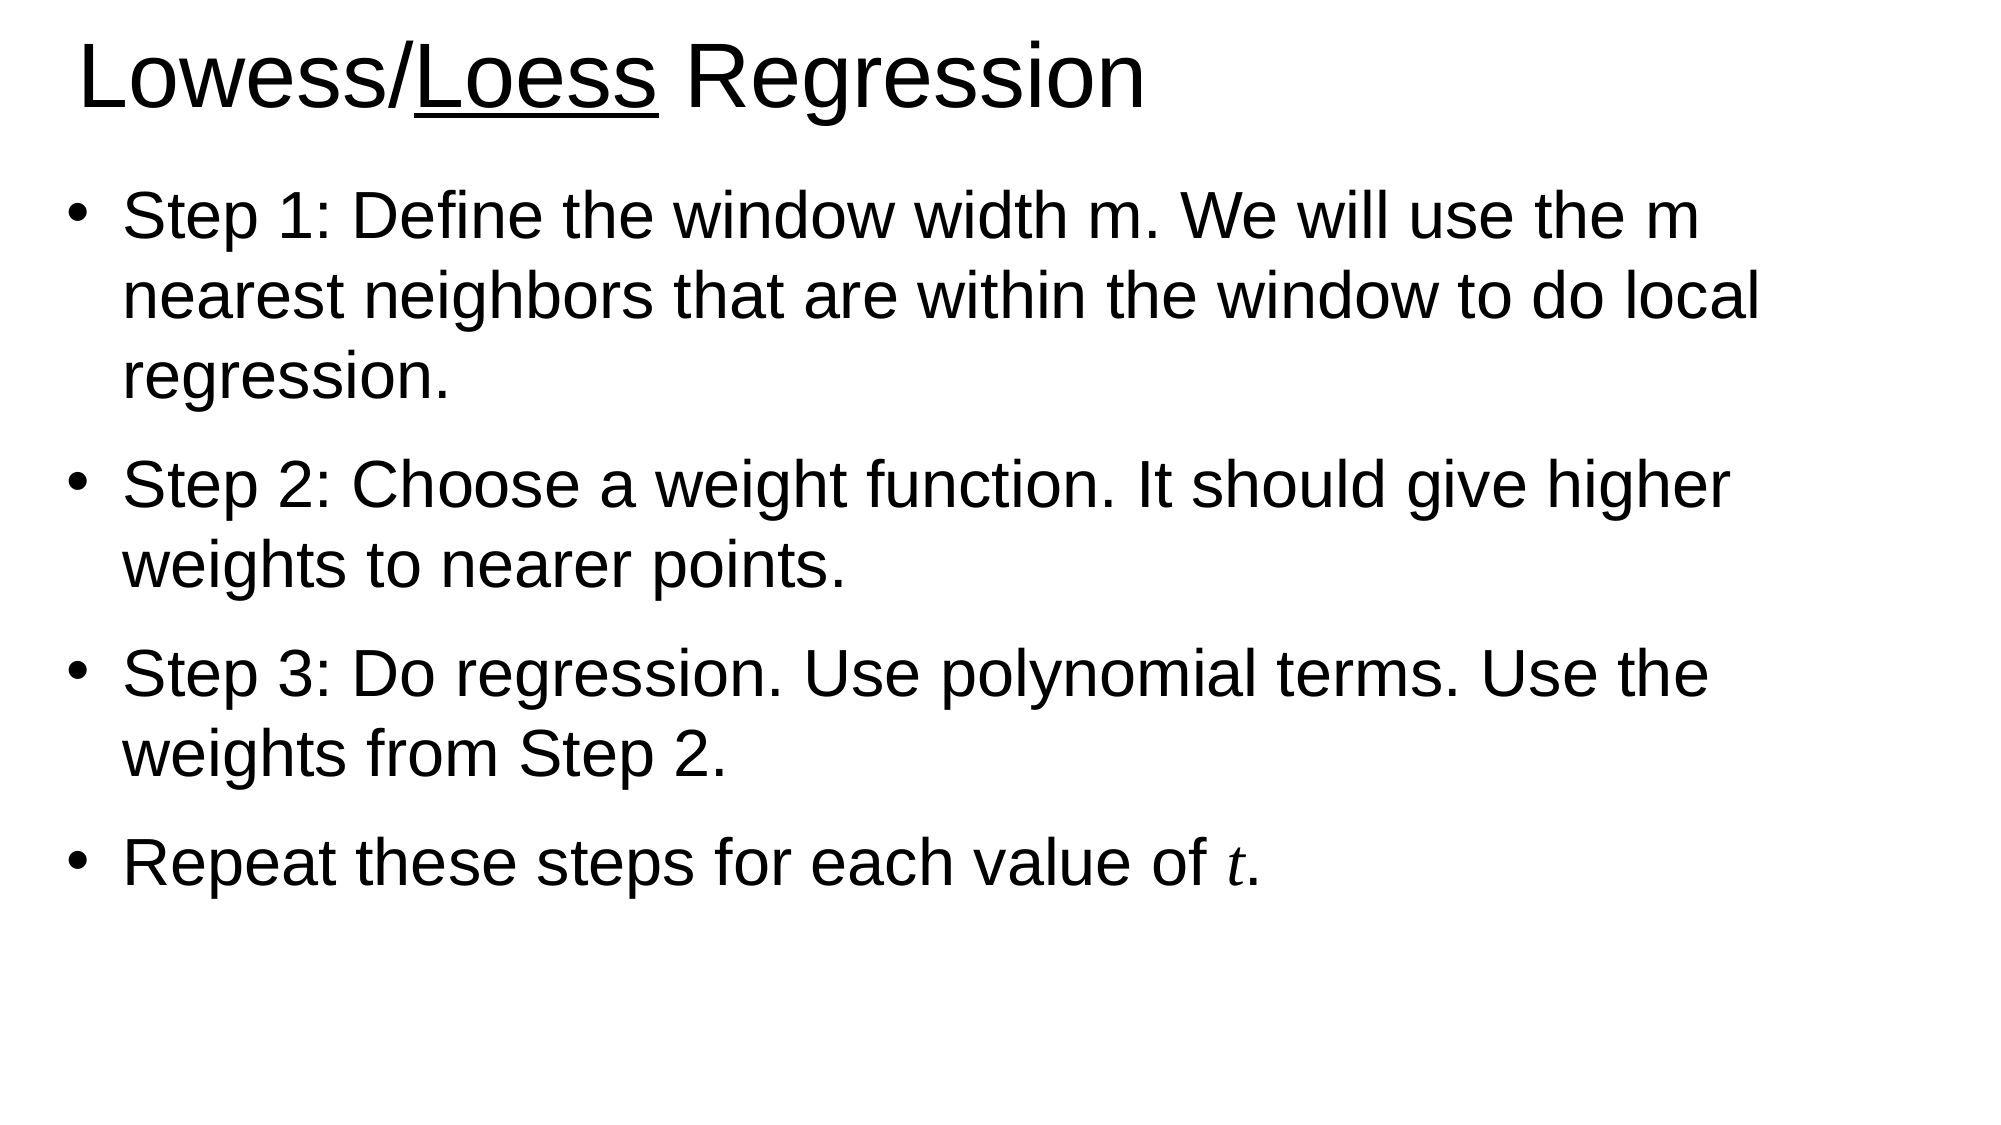

# Lowess/Loess Regression
Step 1: Define the window width m. We will use the m nearest neighbors that are within the window to do local regression.
Step 2: Choose a weight function. It should give higher weights to nearer points.
Step 3: Do regression. Use polynomial terms. Use the weights from Step 2.
Repeat these steps for each value of t.